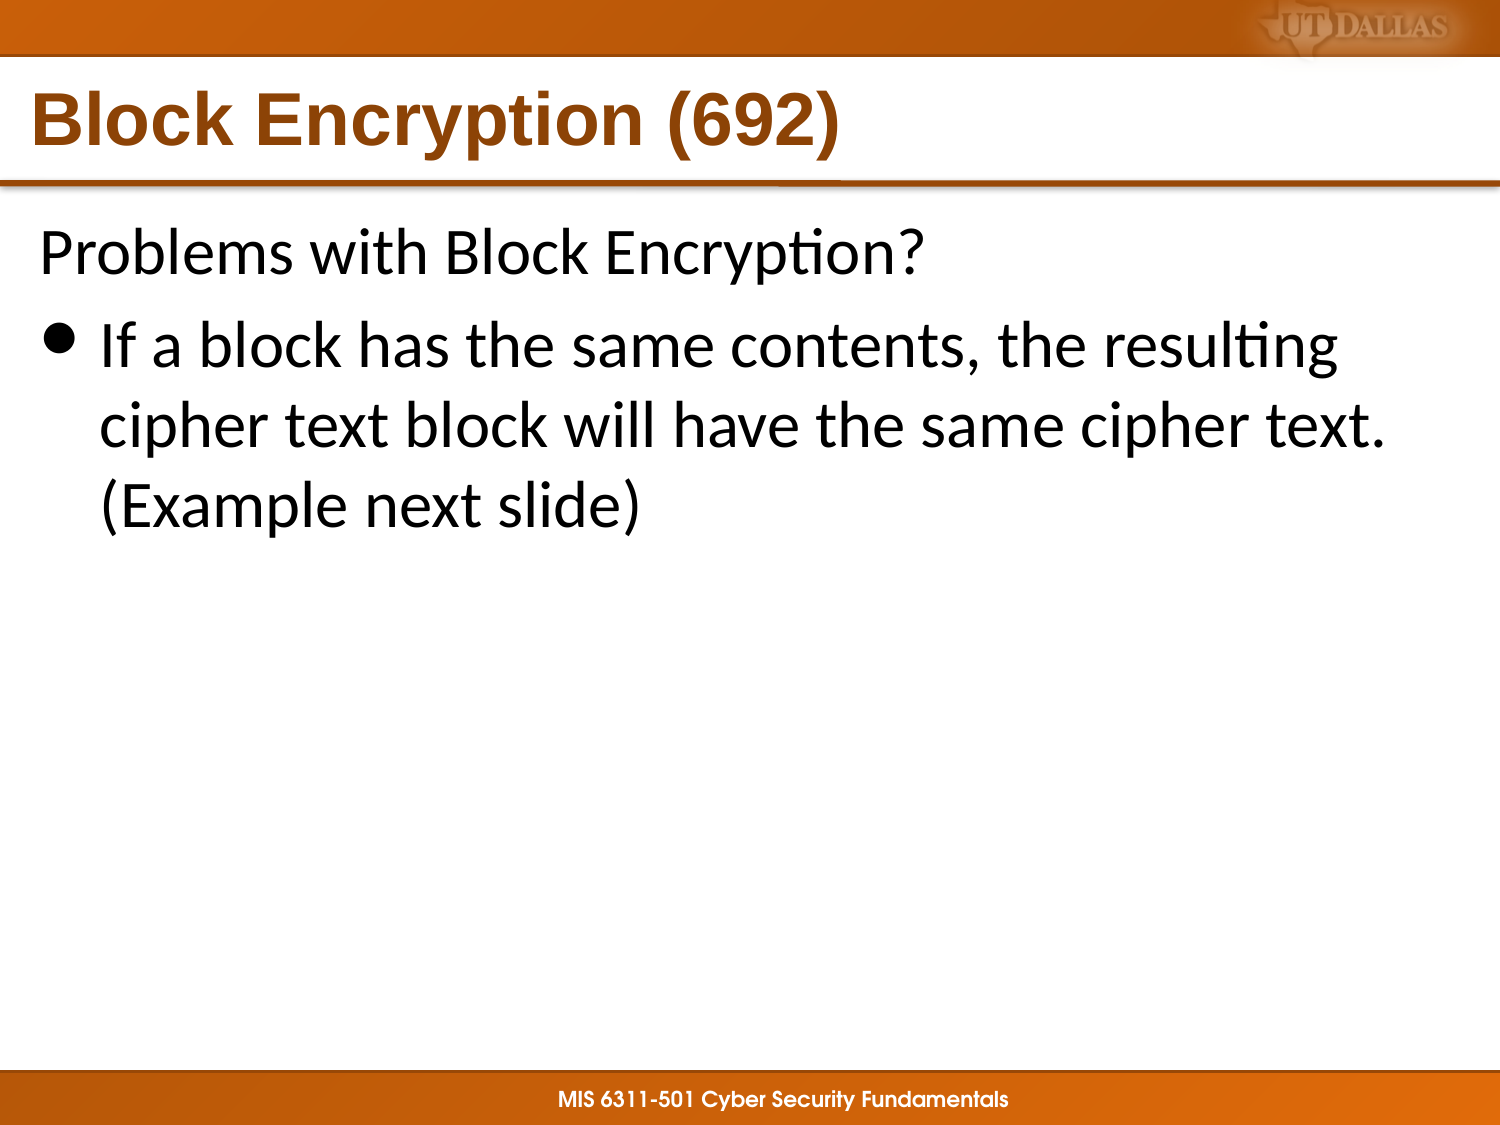

# Block Encryption (692)
Problems with Block Encryption?
If a block has the same contents, the resulting cipher text block will have the same cipher text. (Example next slide)